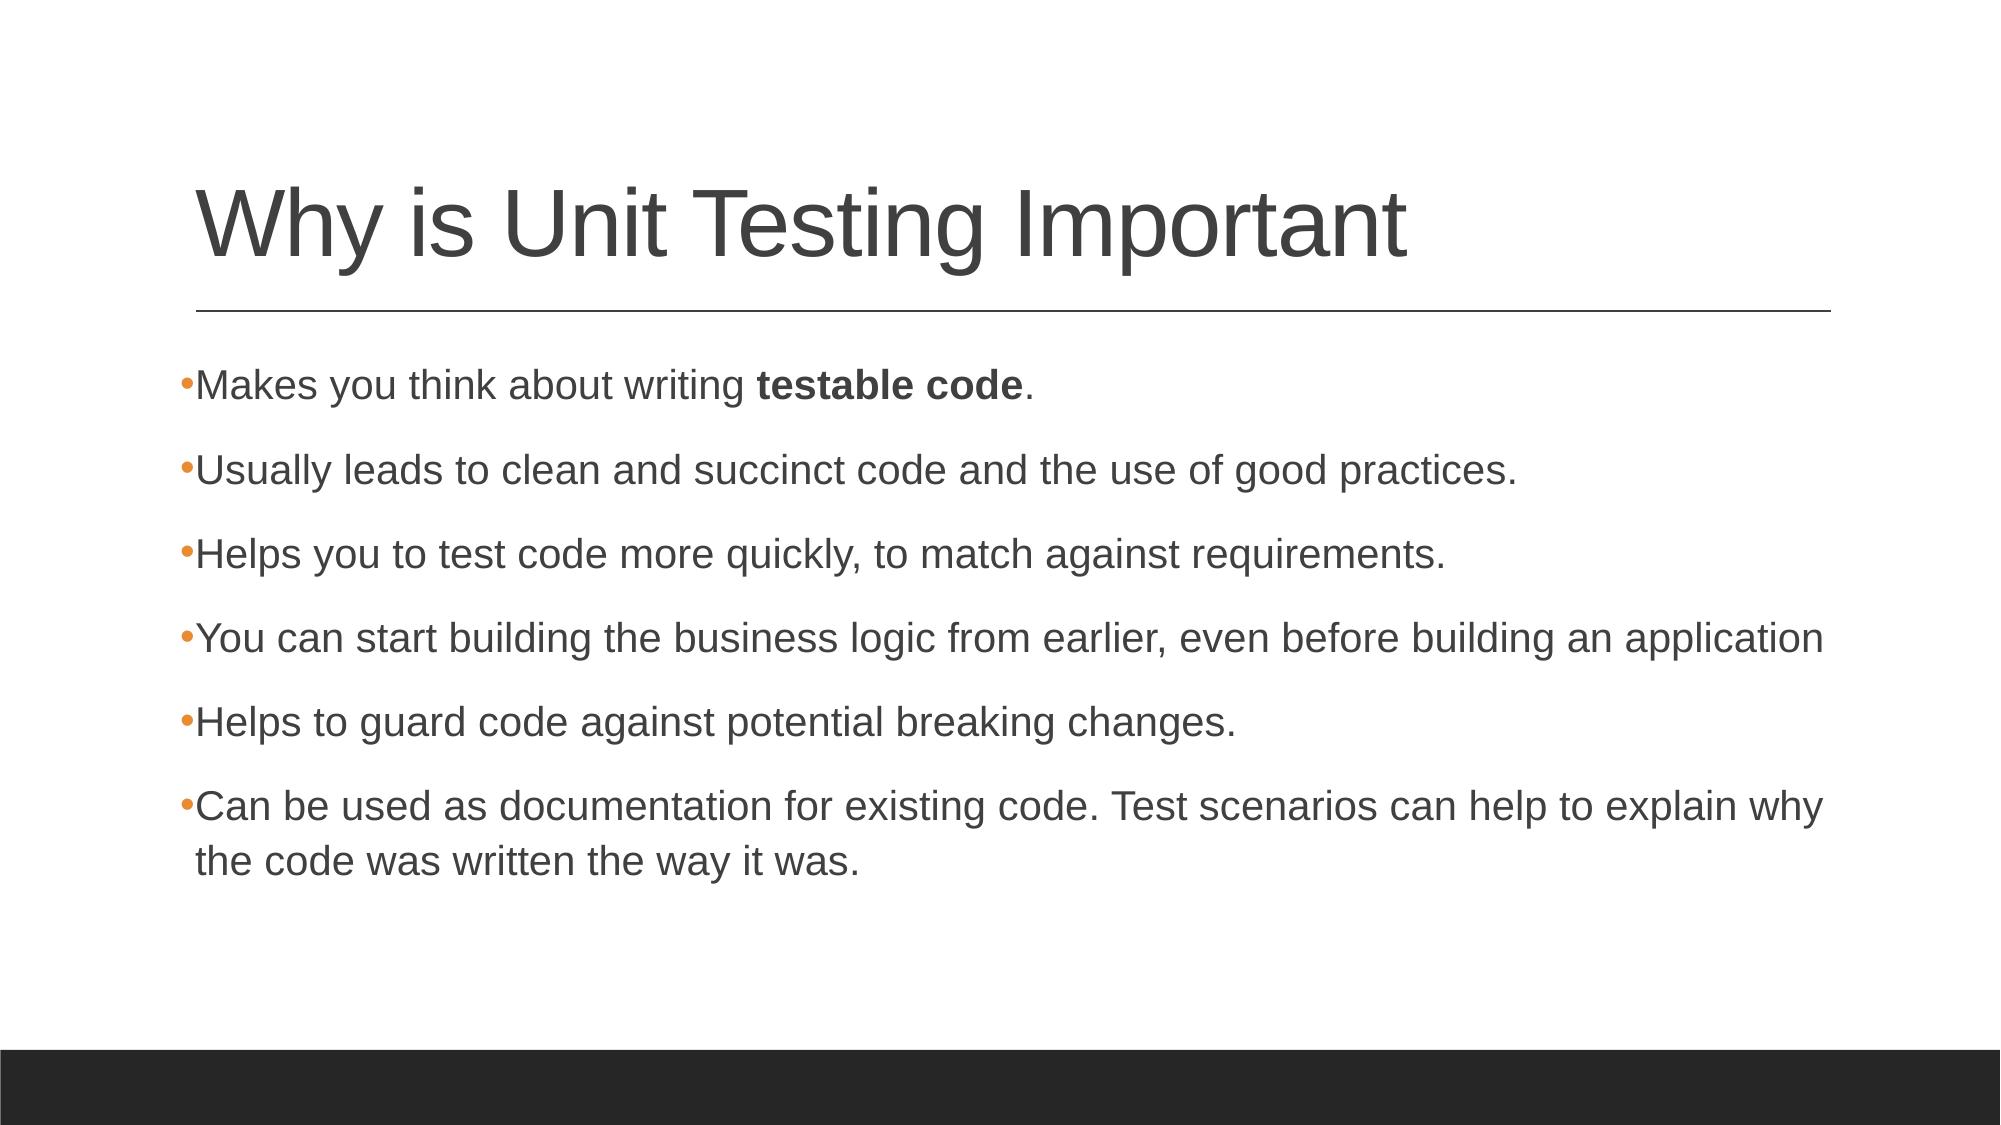

# Why is Unit Testing Important
Makes you think about writing testable code.
Usually leads to clean and succinct code and the use of good practices.
Helps you to test code more quickly, to match against requirements.
You can start building the business logic from earlier, even before building an application
Helps to guard code against potential breaking changes.
Can be used as documentation for existing code. Test scenarios can help to explain why the code was written the way it was.